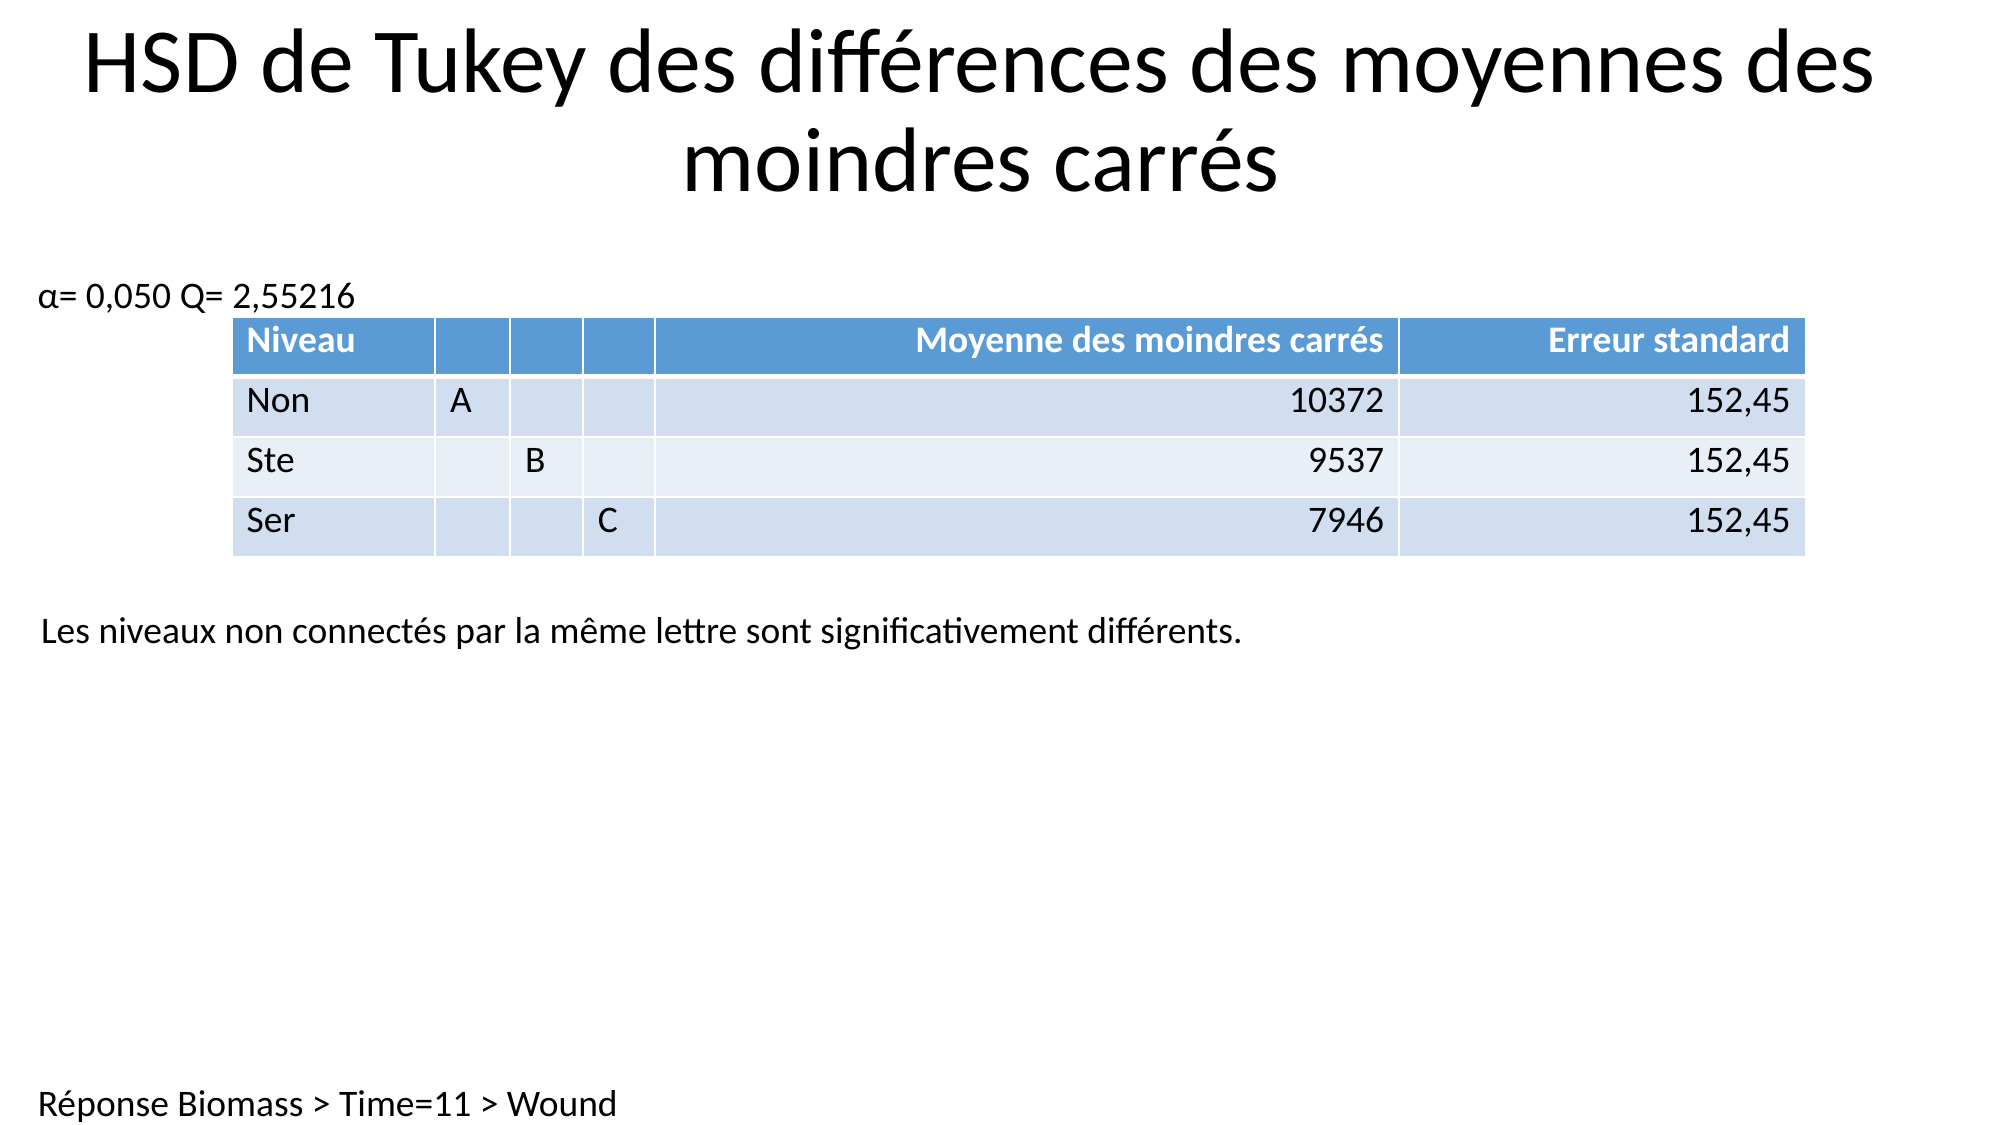

# HSD de Tukey des différences des moyennes des moindres carrés
α=
0,050
Q=
2,55216
| Niveau |  |  |  | Moyenne des moindres carrés | Erreur standard |
| --- | --- | --- | --- | --- | --- |
| Non | A |  |  | 10372 | 152,45 |
| Ste |  | B |  | 9537 | 152,45 |
| Ser |  |  | C | 7946 | 152,45 |
Les niveaux non connectés par la même lettre sont significativement différents.
Réponse Biomass > Time=11 > Wound